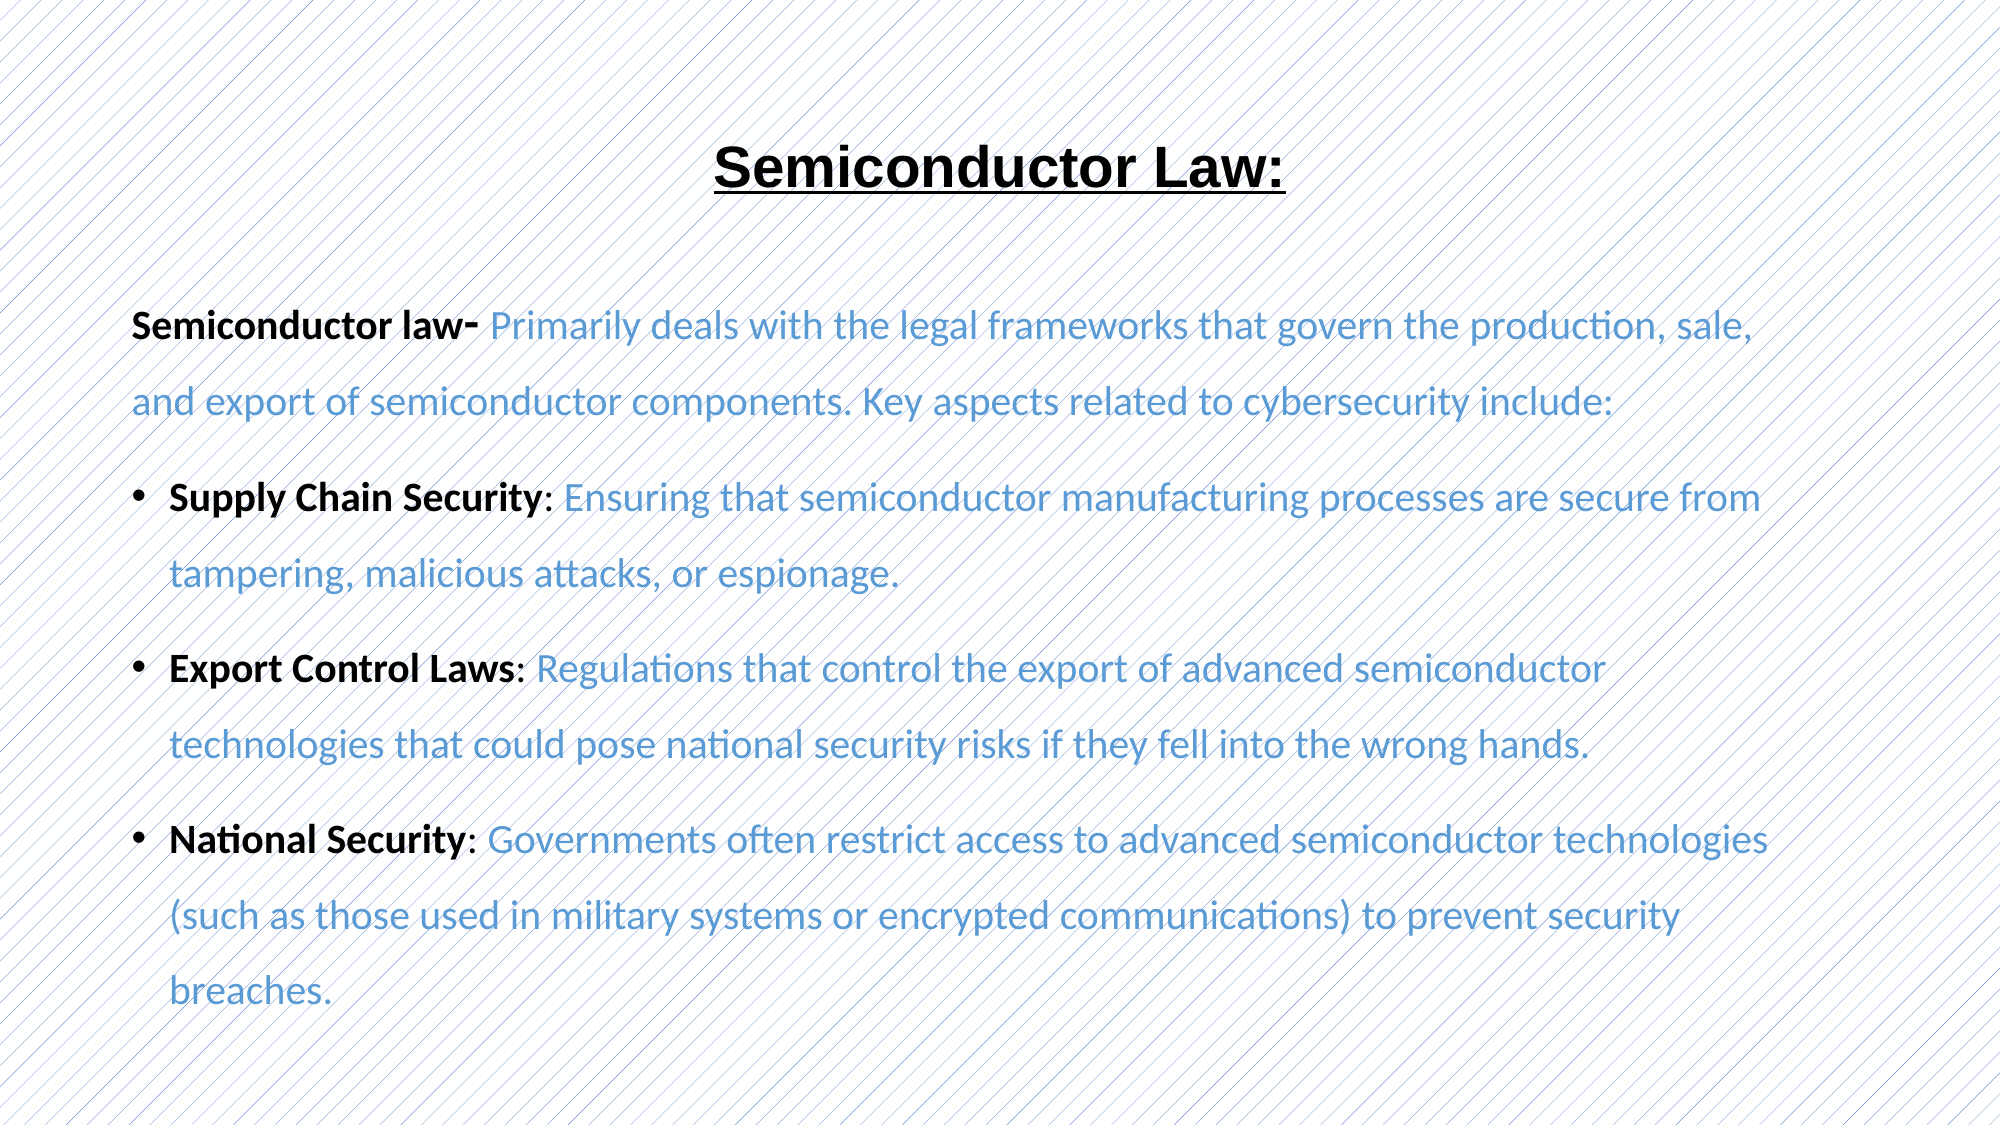

# Semiconductor Law:
Semiconductor law- Primarily deals with the legal frameworks that govern the production, sale, and export of semiconductor components. Key aspects related to cybersecurity include:
Supply Chain Security: Ensuring that semiconductor manufacturing processes are secure from tampering, malicious attacks, or espionage.
Export Control Laws: Regulations that control the export of advanced semiconductor technologies that could pose national security risks if they fell into the wrong hands.
National Security: Governments often restrict access to advanced semiconductor technologies (such as those used in military systems or encrypted communications) to prevent security breaches.